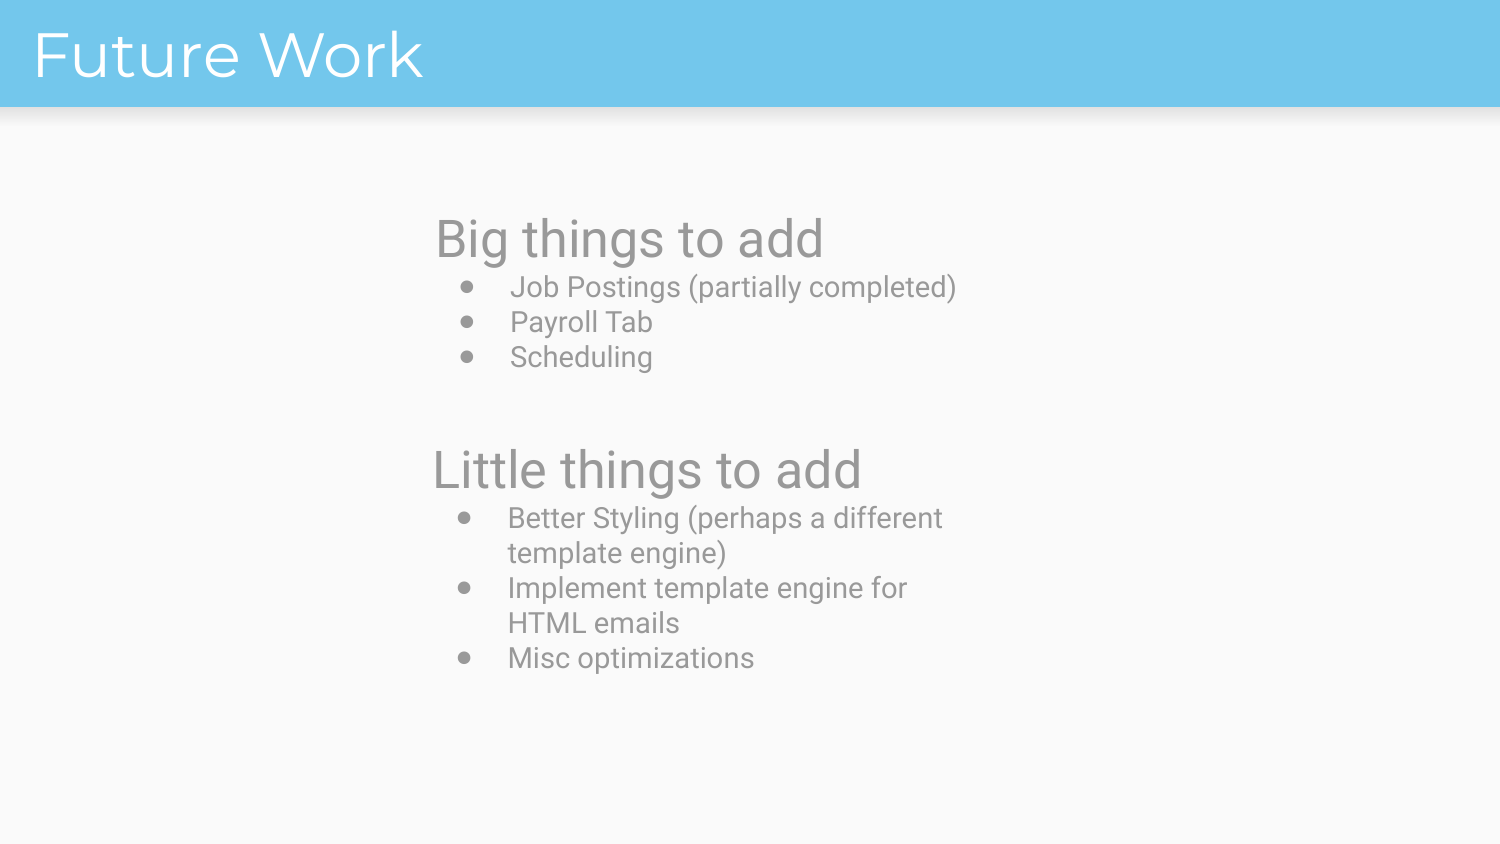

# Future Work
Big things to add
Job Postings (partially completed)
Payroll Tab
Scheduling
Little things to add
Better Styling (perhaps a different template engine)
Implement template engine for HTML emails
Misc optimizations